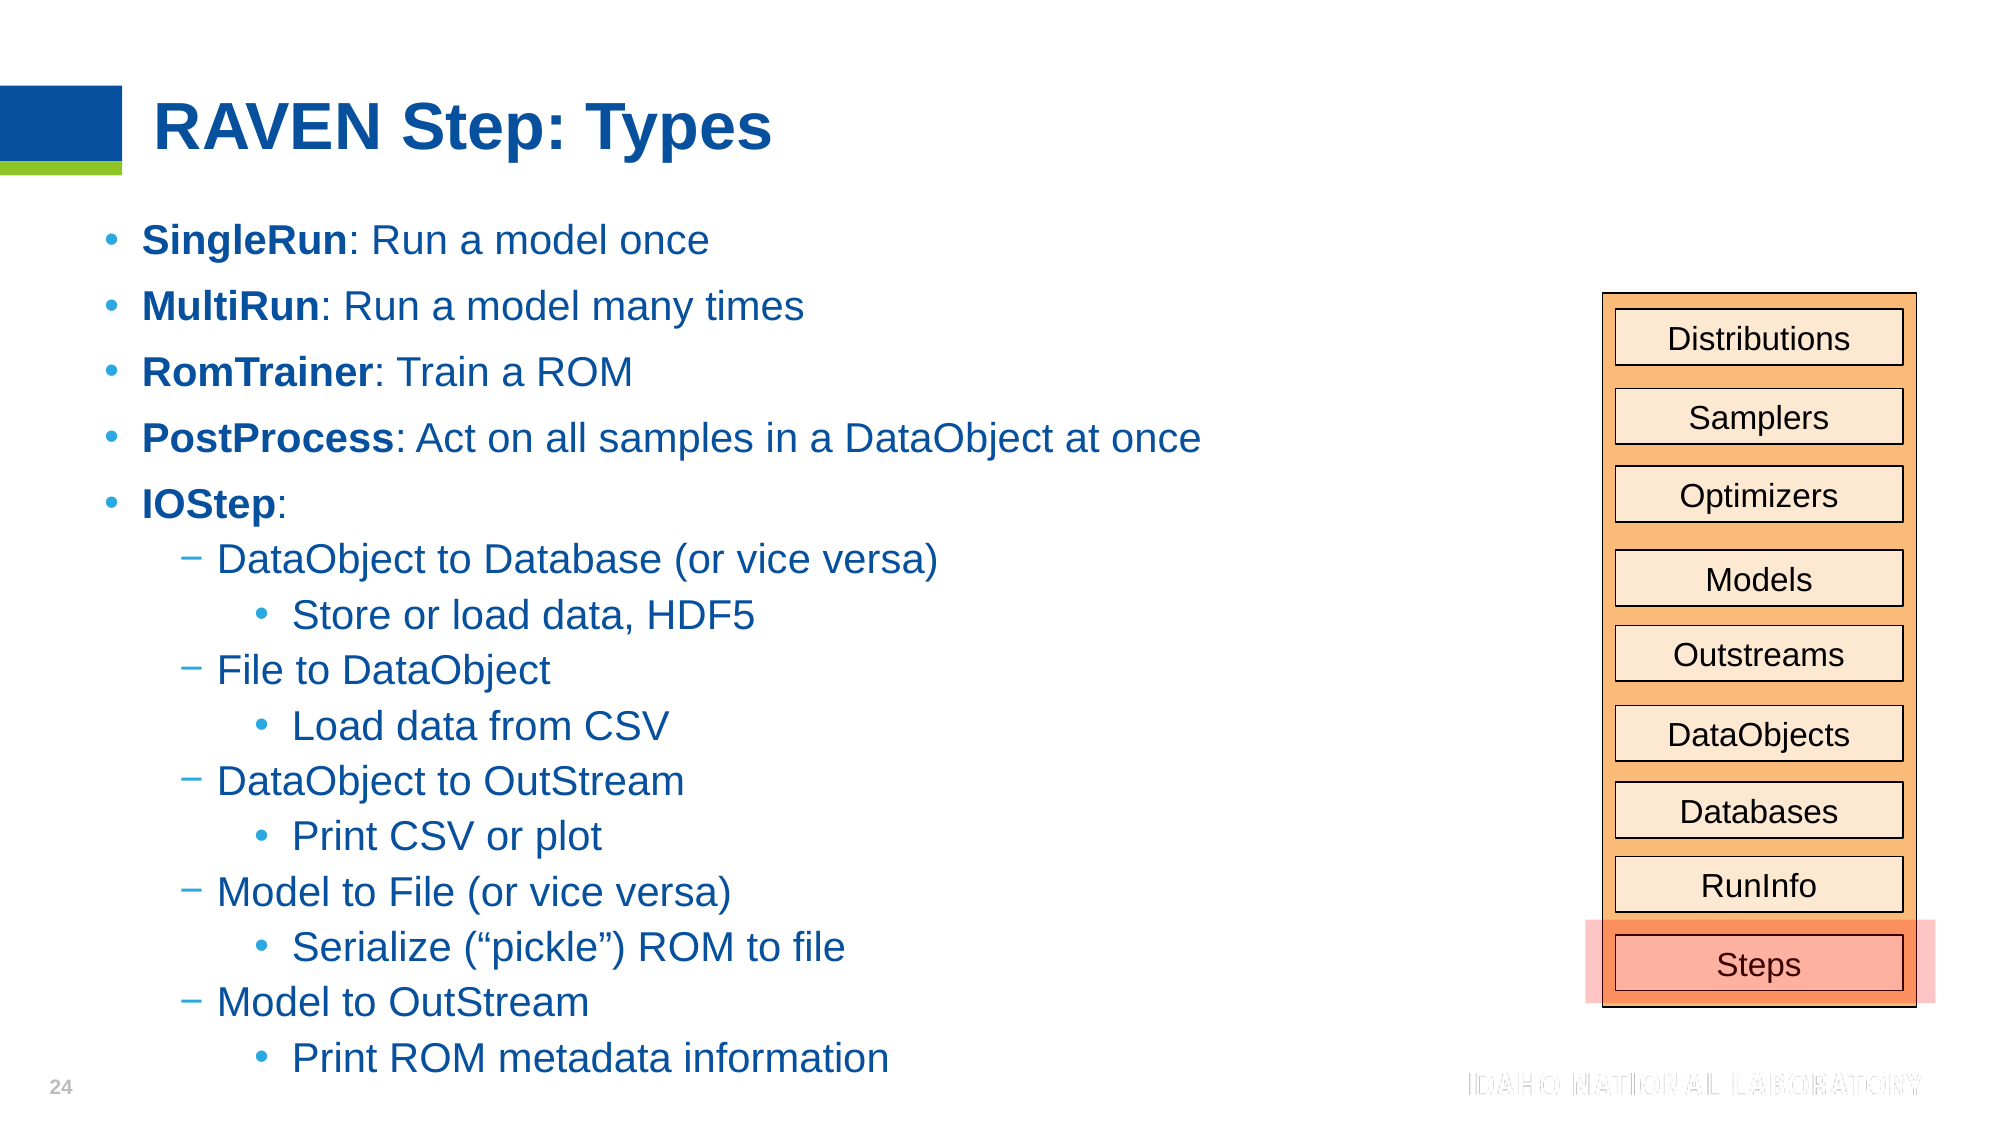

# RAVEN Step: Types
SingleRun: Run a model once
MultiRun: Run a model many times
RomTrainer: Train a ROM
PostProcess: Act on all samples in a DataObject at once
IOStep:
DataObject to Database (or vice versa)
Store or load data, HDF5
File to DataObject
Load data from CSV
DataObject to OutStream
Print CSV or plot
Model to File (or vice versa)
Serialize (“pickle”) ROM to file
Model to OutStream
Print ROM metadata information

Distributions
Samplers
Optimizers
Models
Outstreams
DataObjects
Databases
RunInfo

Steps
24